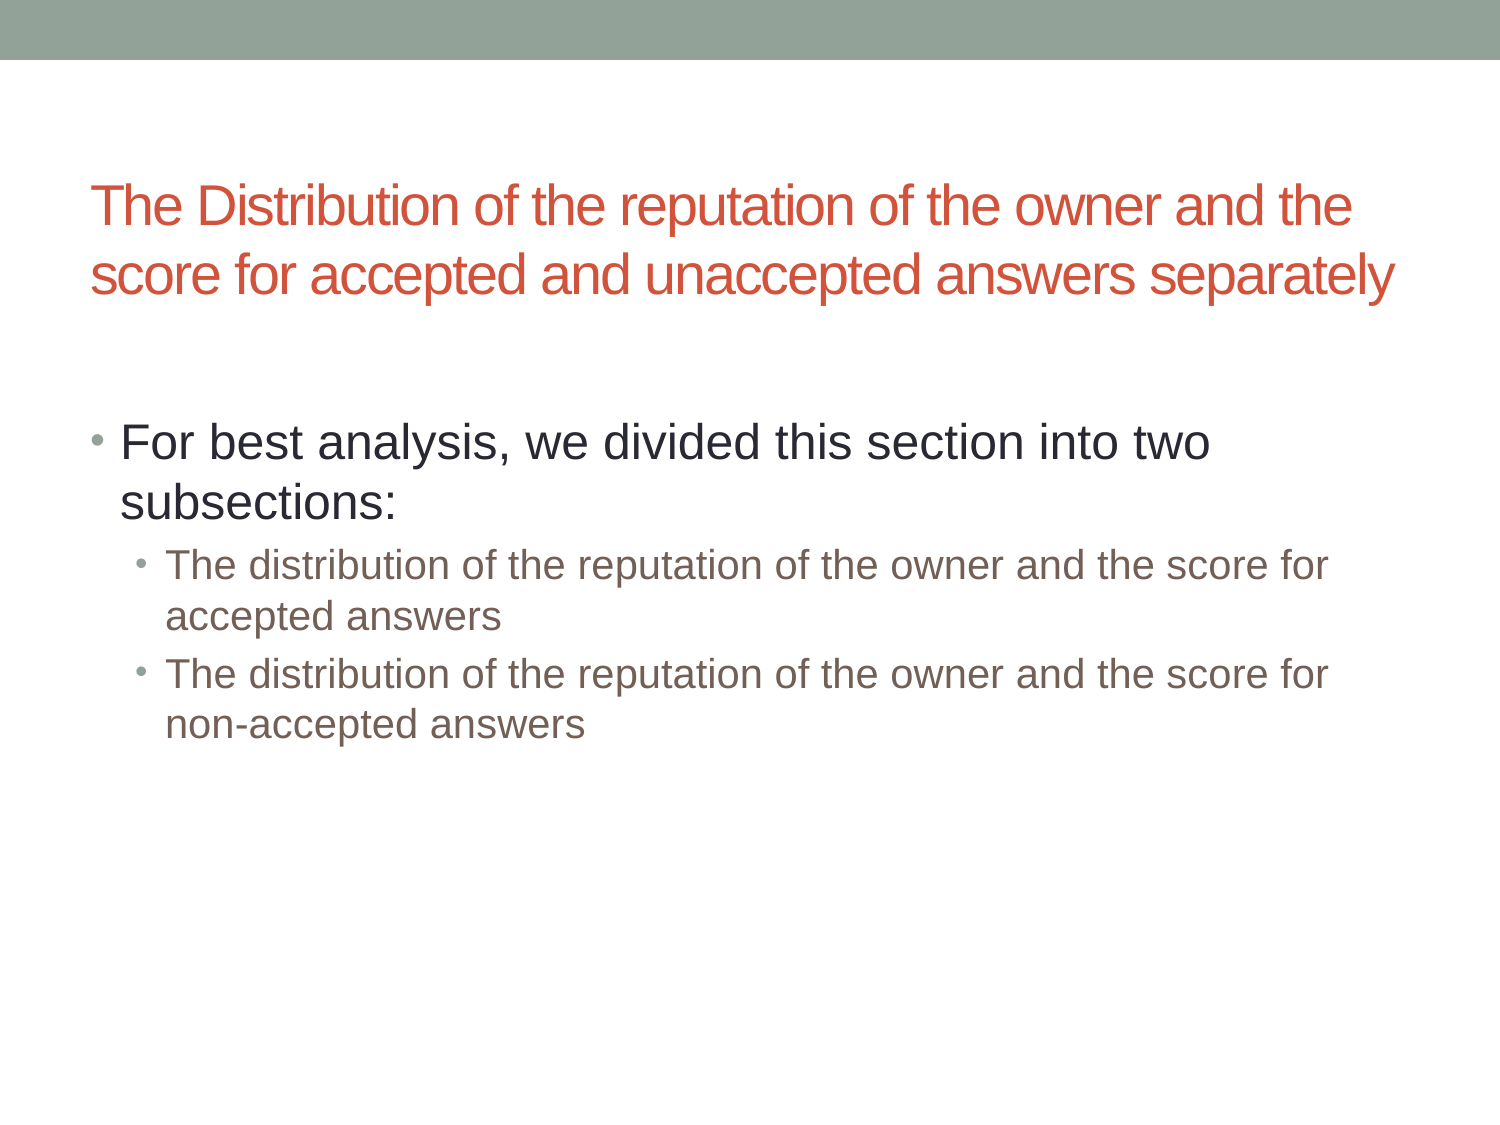

# The Distribution of the reputation of the owner and the score for accepted and unaccepted answers separately

For best analysis, we divided this section into two subsections:
The distribution of the reputation of the owner and the score for accepted answers
The distribution of the reputation of the owner and the score for non-accepted answers